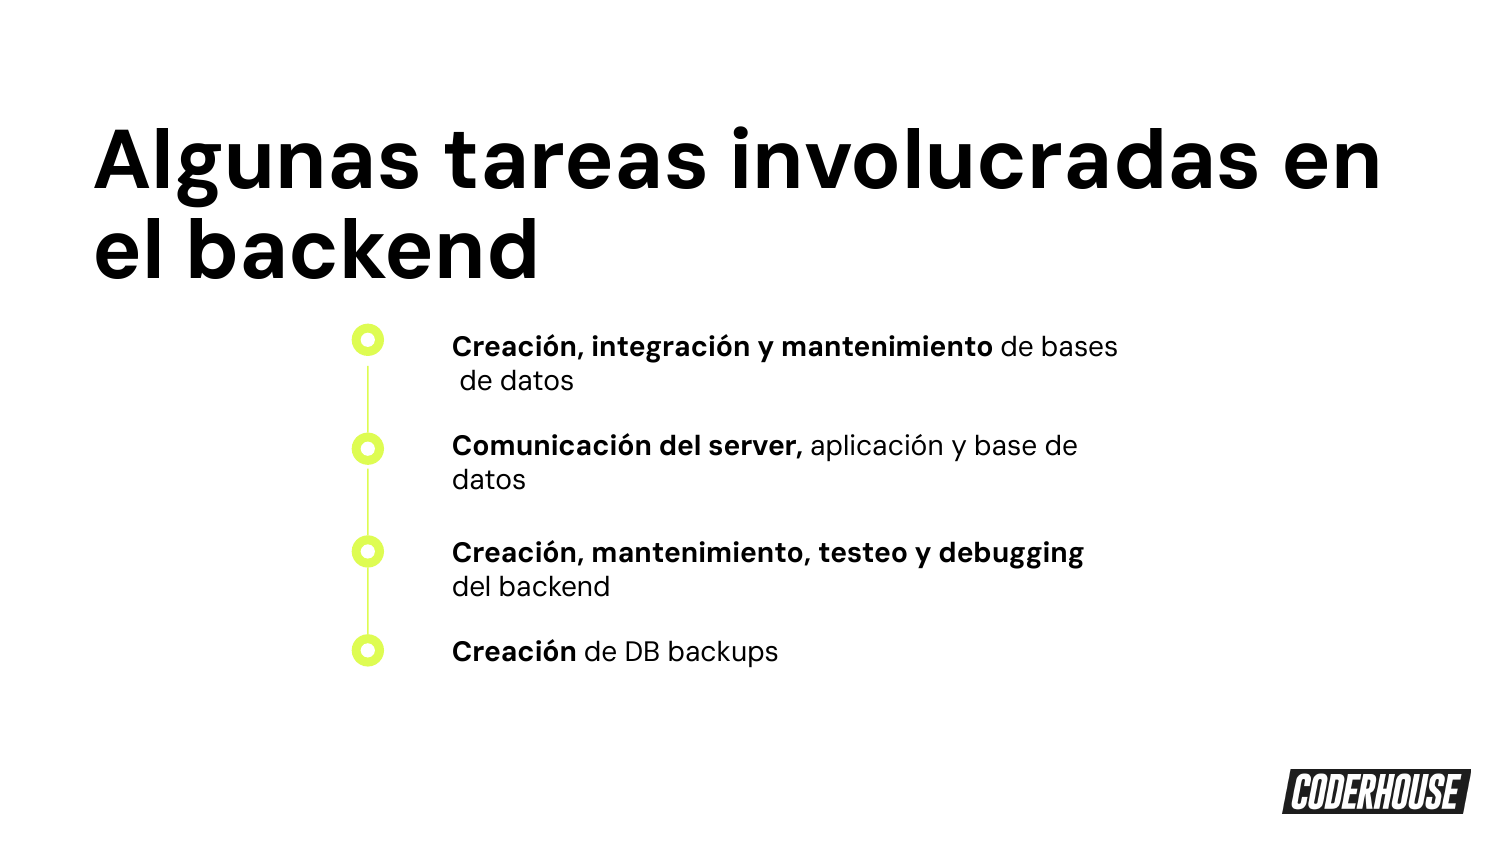

Algunas tareas involucradas en el backend
Creación, integración y mantenimiento de bases  de datos

Comunicación del server, aplicación y base de datos

Creación, mantenimiento, testeo y debugging del backend

Creación de DB backups